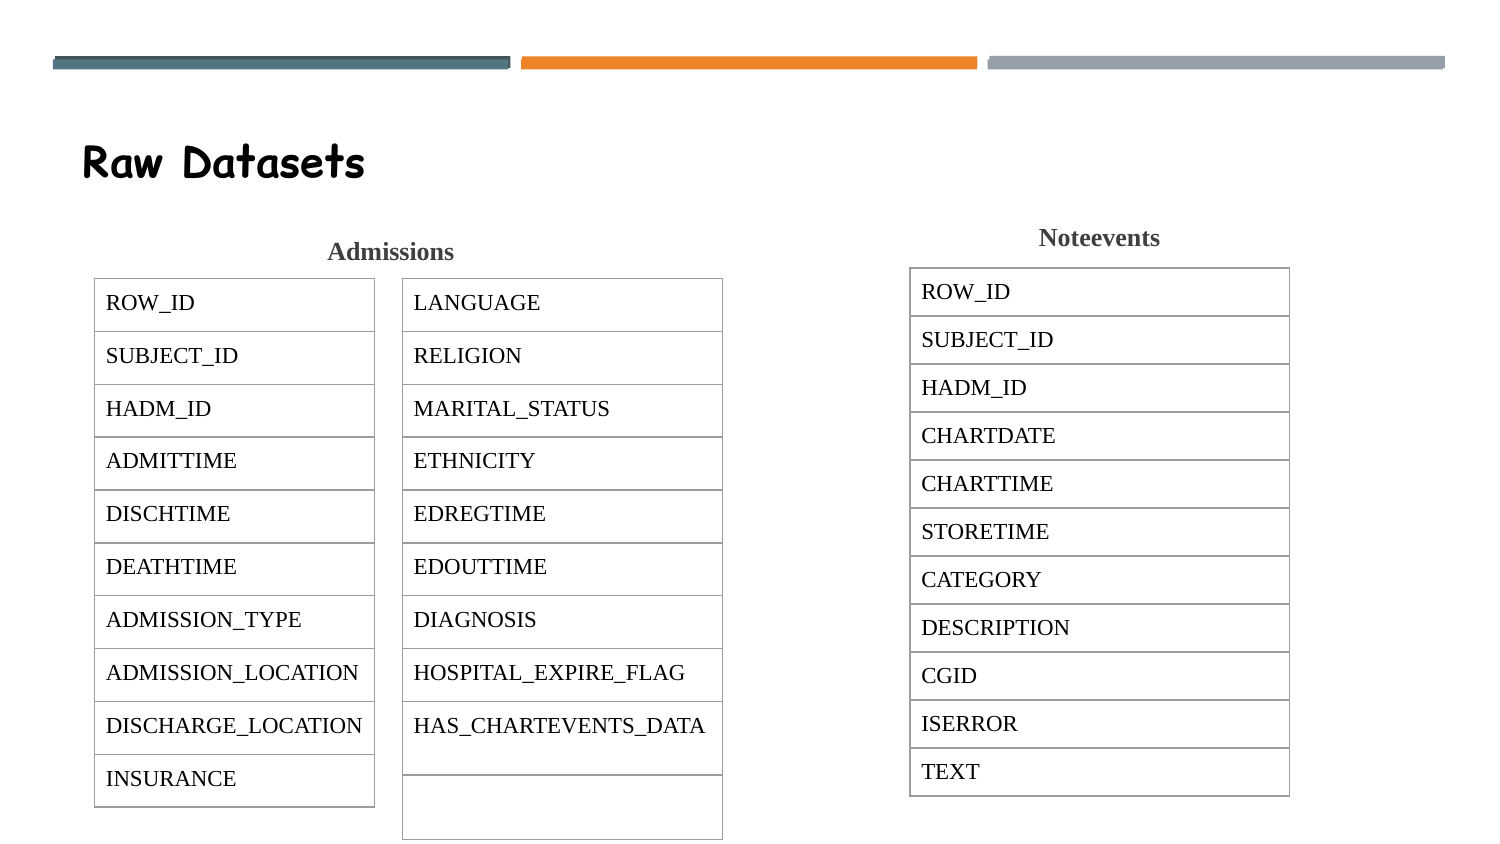

# Raw Datasets

Noteevents
Admissions
| ROW\_ID |
| --- |
| SUBJECT\_ID |
| HADM\_ID |
| CHARTDATE |
| CHARTTIME |
| STORETIME |
| CATEGORY |
| DESCRIPTION |
| CGID |
| ISERROR |
| TEXT |
| ROW\_ID |
| --- |
| SUBJECT\_ID |
| HADM\_ID |
| ADMITTIME |
| DISCHTIME |
| DEATHTIME |
| ADMISSION\_TYPE |
| ADMISSION\_LOCATION |
| DISCHARGE\_LOCATION |
| INSURANCE |
| LANGUAGE |
| --- |
| RELIGION |
| MARITAL\_STATUS |
| ETHNICITY |
| EDREGTIME |
| EDOUTTIME |
| DIAGNOSIS |
| HOSPITAL\_EXPIRE\_FLAG |
| HAS\_CHARTEVENTS\_DATA |
|  |